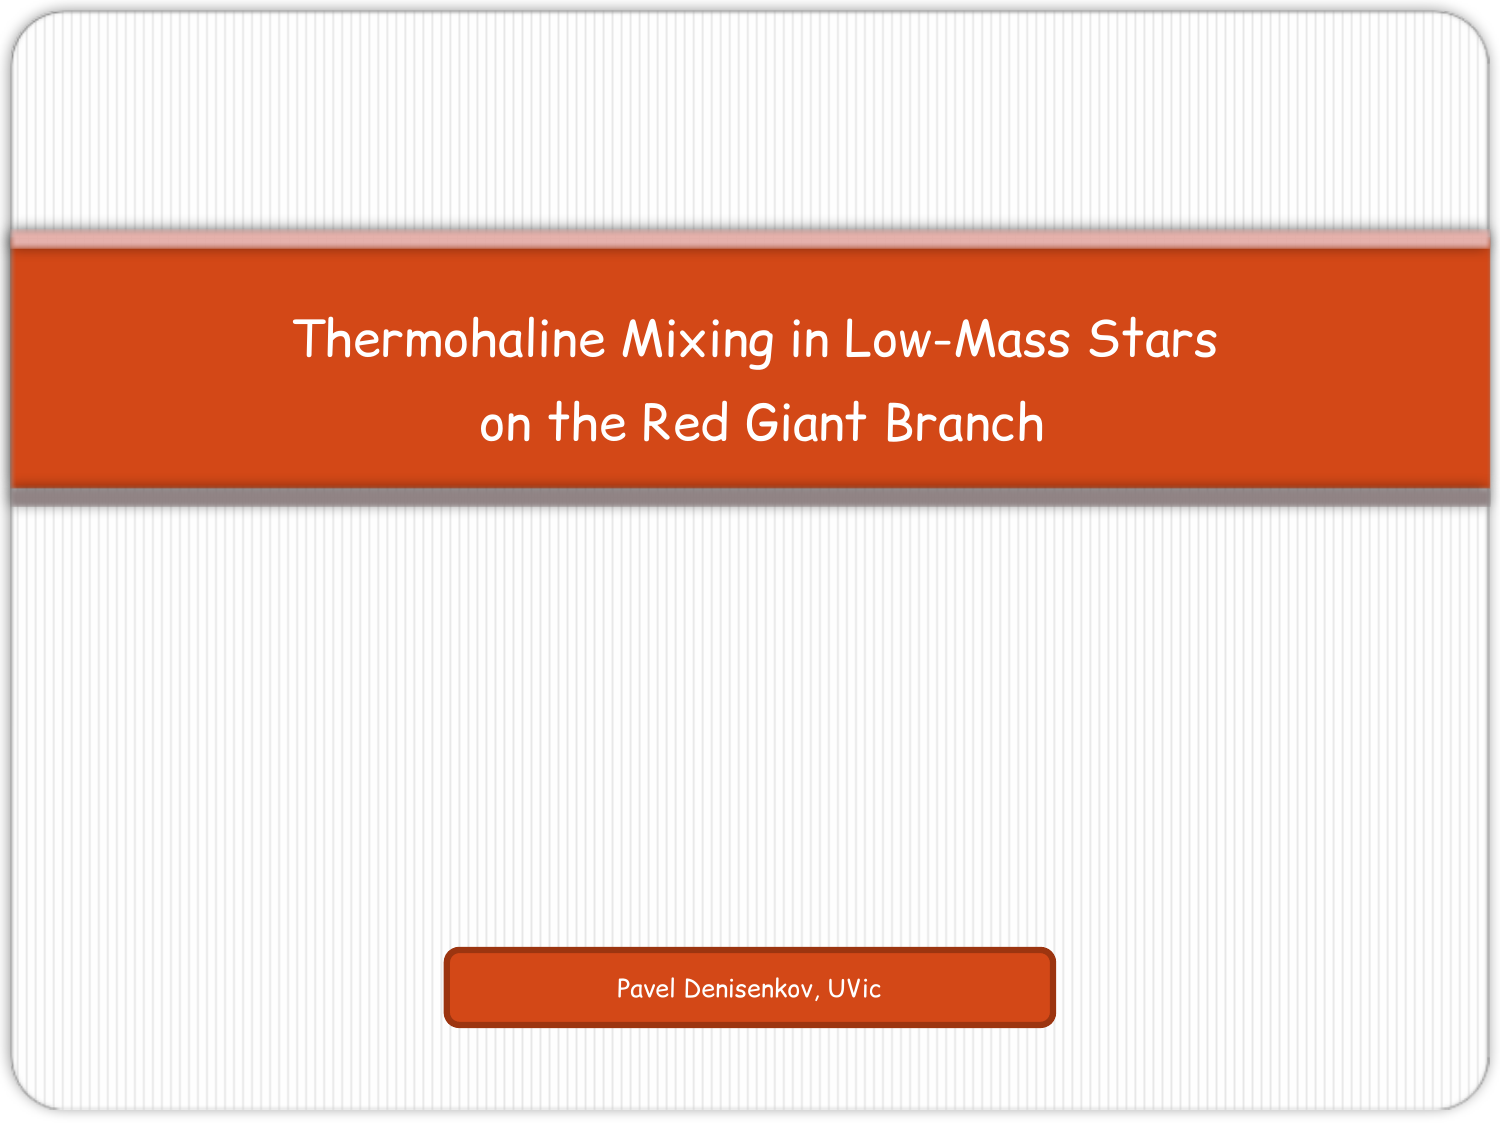

# Thermohaline Mixing in Low-Mass Stars on the Red Giant Branch
Pavel Denisenkov, UVic